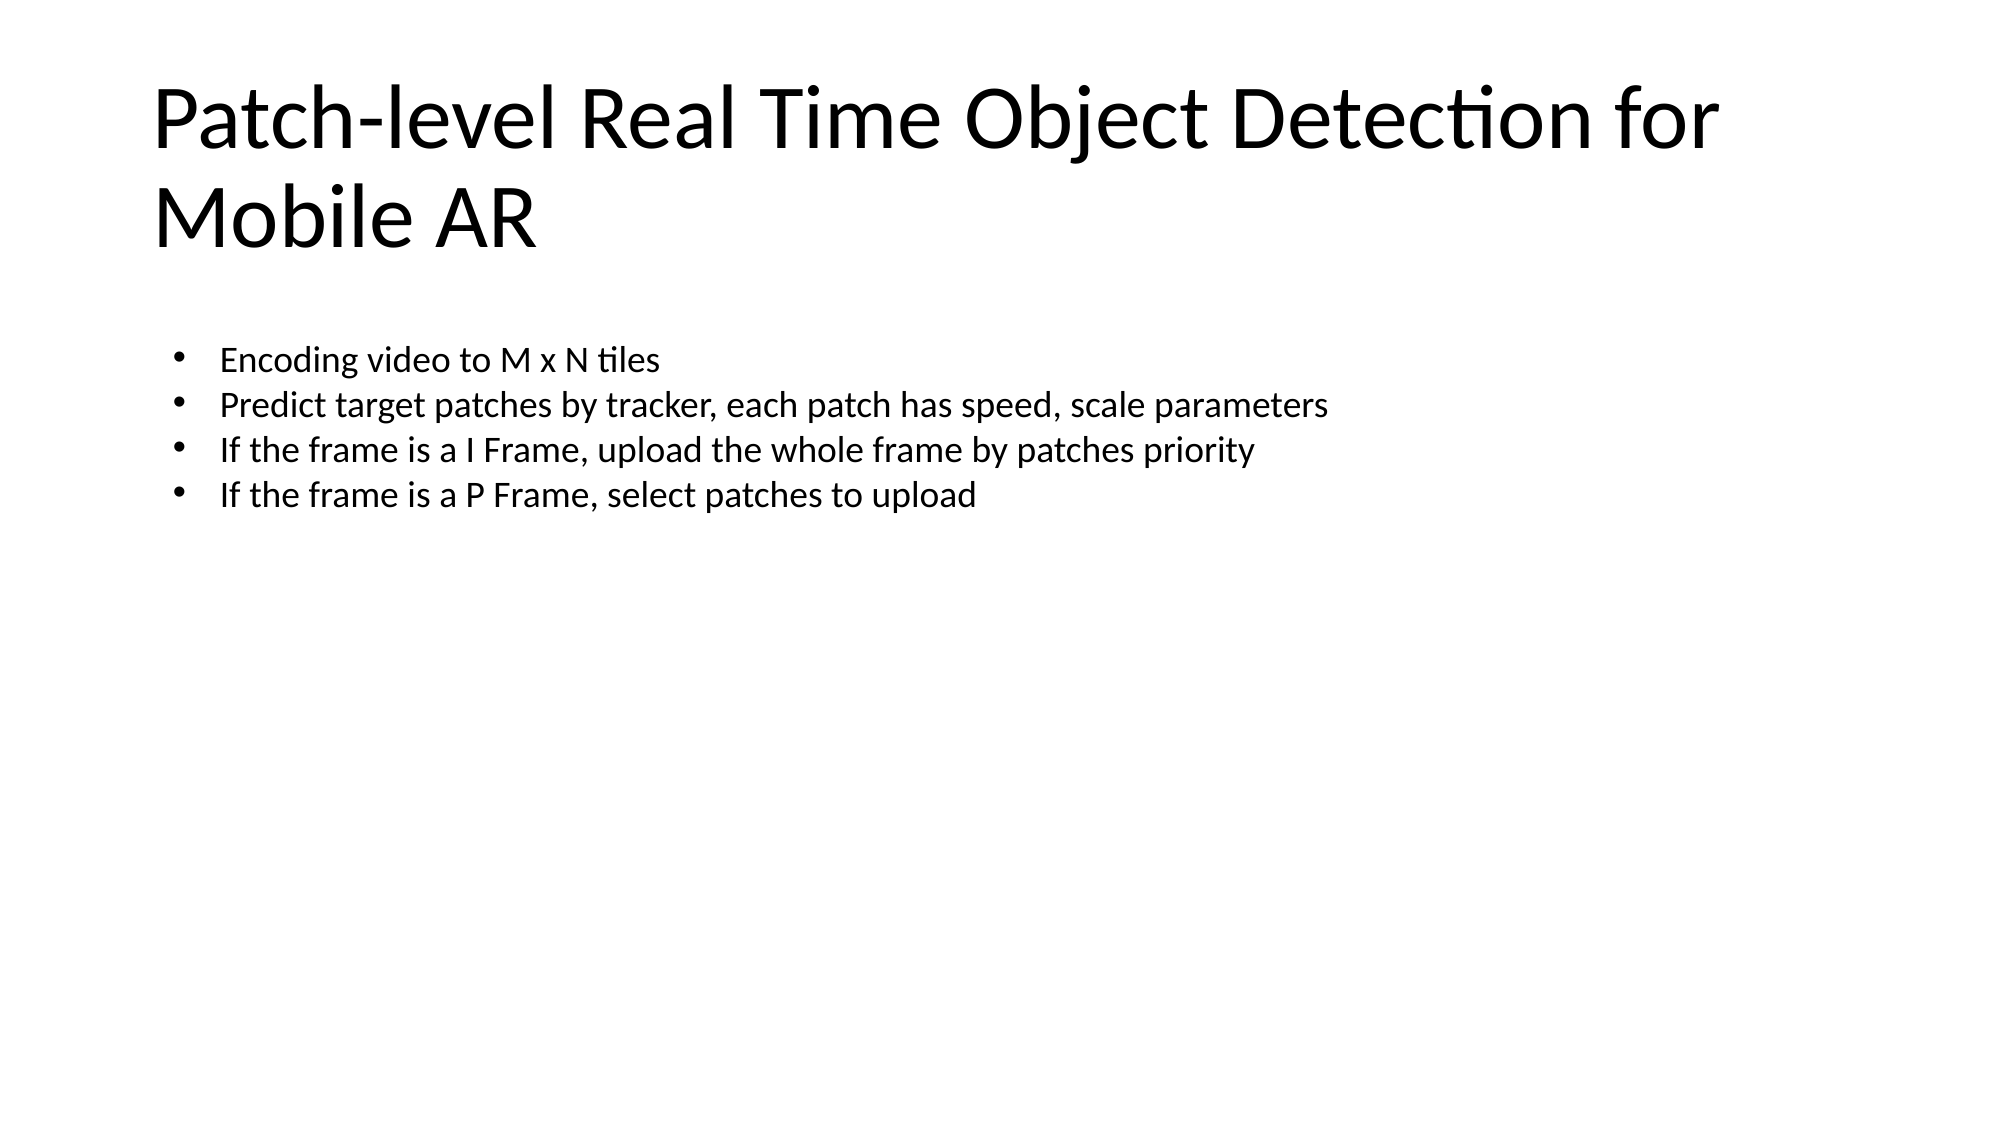

# Patch-level Real Time Object Detection for Mobile AR

Encoding video to M x N tiles
Predict target patches by tracker, each patch has speed, scale parameters
If the frame is a I Frame, upload the whole frame by patches priority
If the frame is a P Frame, select patches to upload